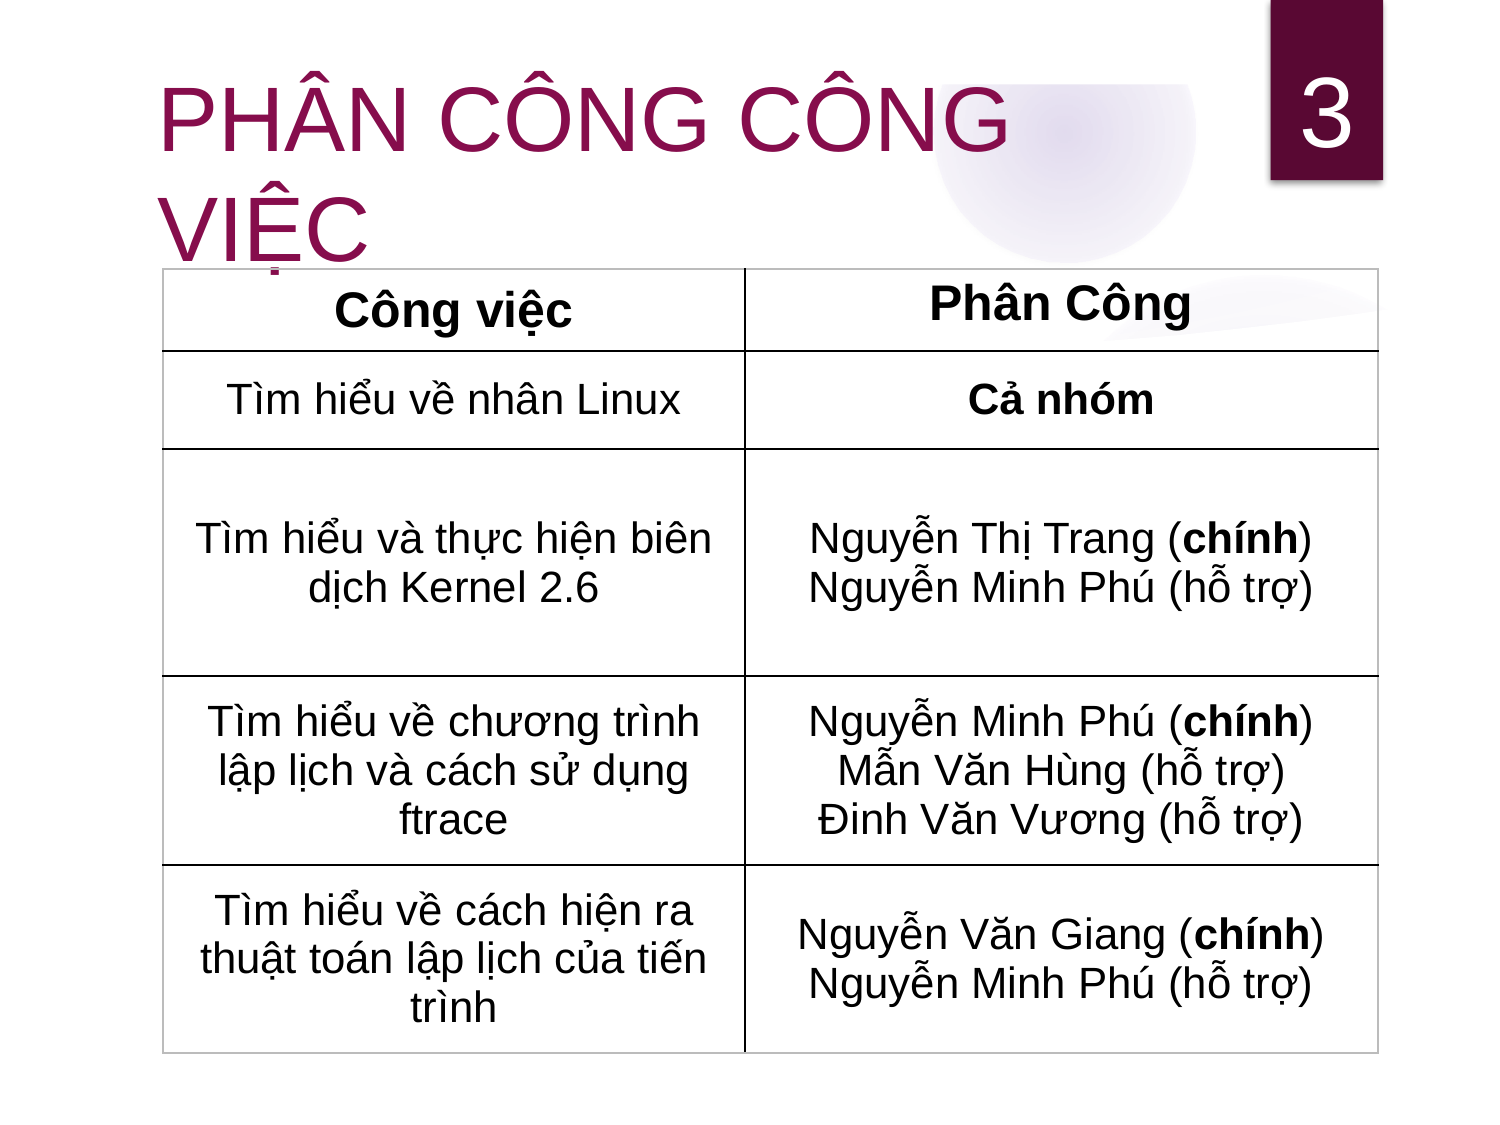

3
# PHÂN CÔNG CÔNG VIỆC
| Công việc | Phân Công |
| --- | --- |
| Tìm hiểu về nhân Linux | Cả nhóm |
| Tìm hiểu và thực hiện biên dịch Kernel 2.6 | Nguyễn Thị Trang (chính) Nguyễn Minh Phú (hỗ trợ) |
| Tìm hiểu về chương trình lập lịch và cách sử dụng ftrace | Nguyễn Minh Phú (chính) Mẫn Văn Hùng (hỗ trợ) Đinh Văn Vương (hỗ trợ) |
| Tìm hiểu về cách hiện ra thuật toán lập lịch của tiến trình | Nguyễn Văn Giang (chính) Nguyễn Minh Phú (hỗ trợ) |